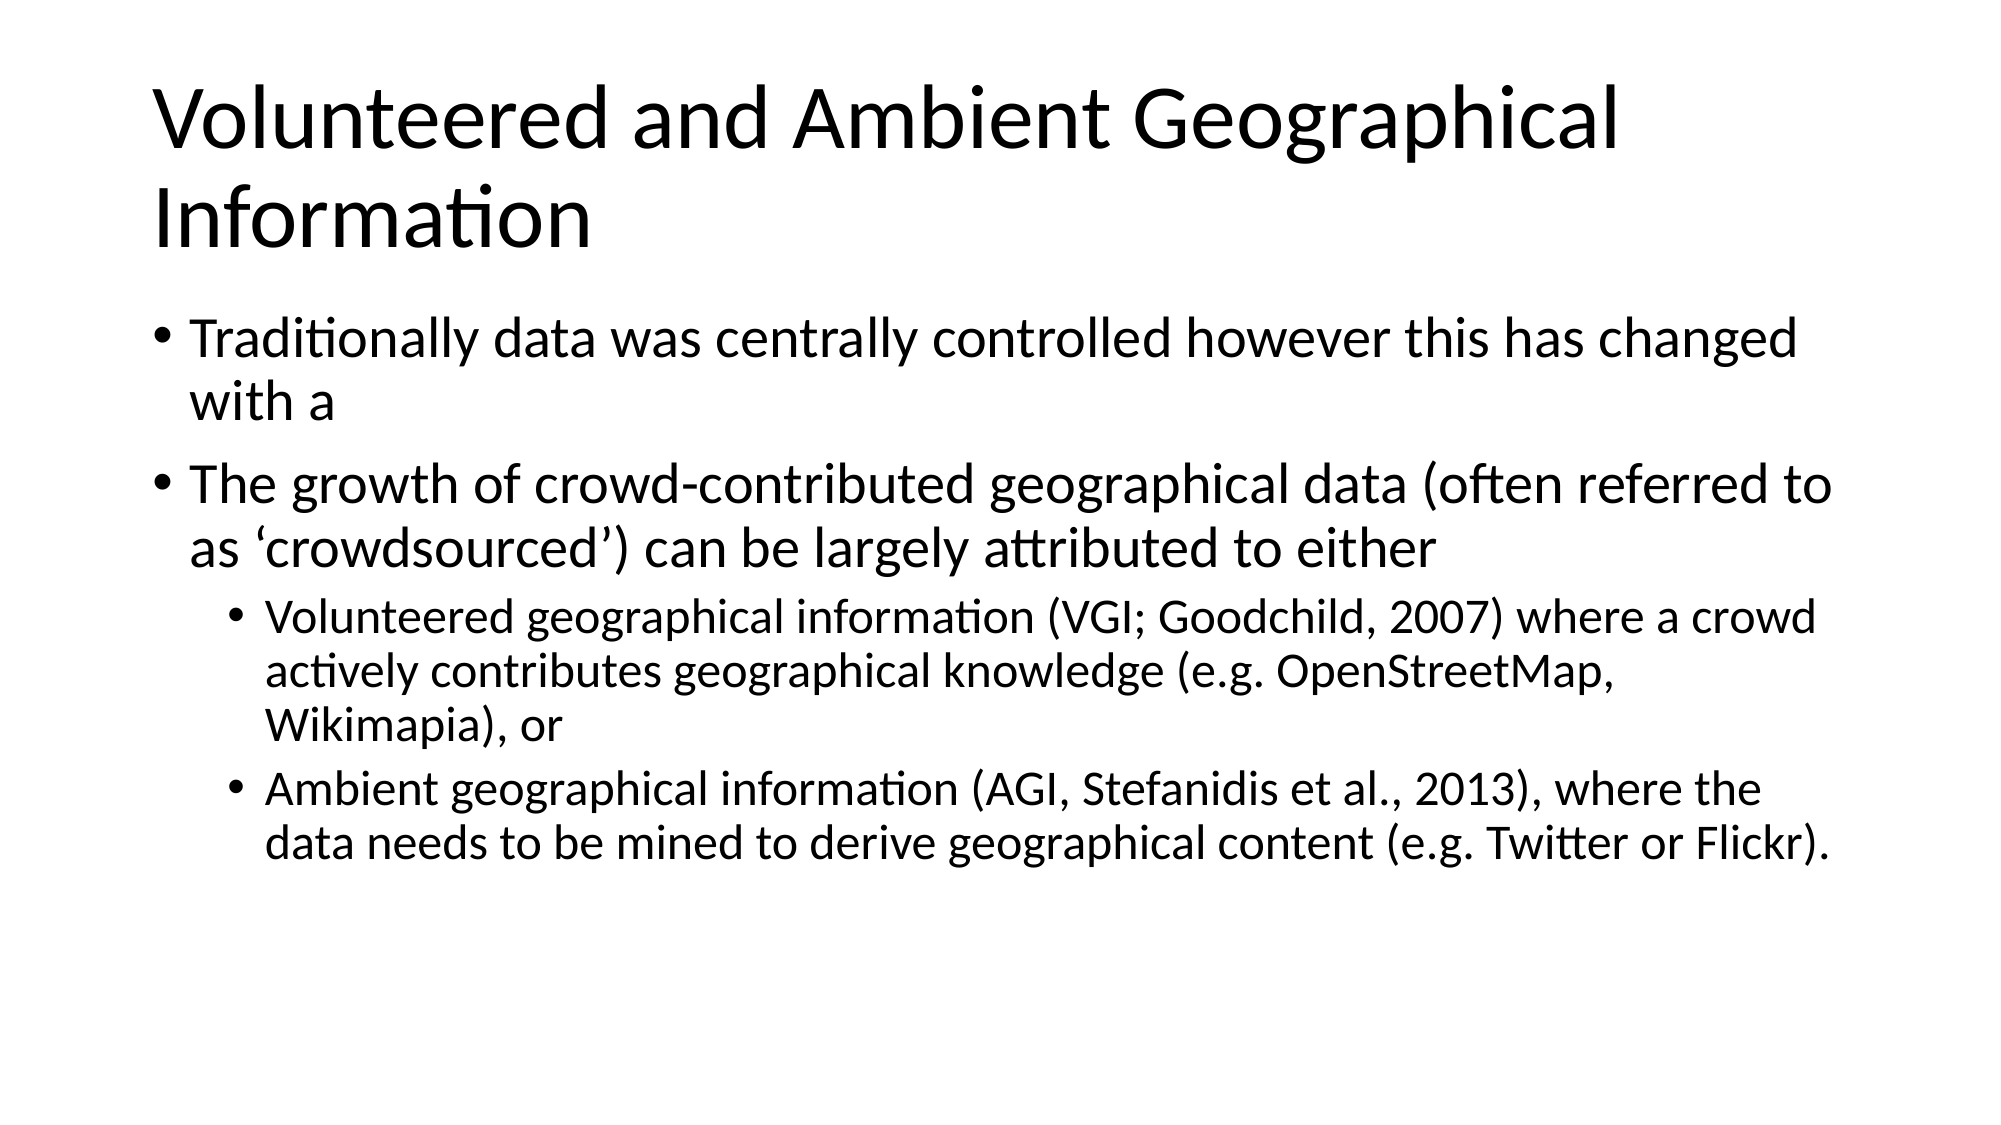

# Volunteered and Ambient Geographical Information
Traditionally data was centrally controlled however this has changed with a
The growth of crowd-contributed geographical data (often referred to as ‘crowdsourced’) can be largely attributed to either
Volunteered geographical information (VGI; Goodchild, 2007) where a crowd actively contributes geographical knowledge (e.g. OpenStreetMap, Wikimapia), or
Ambient geographical information (AGI, Stefanidis et al., 2013), where the data needs to be mined to derive geographical content (e.g. Twitter or Flickr).